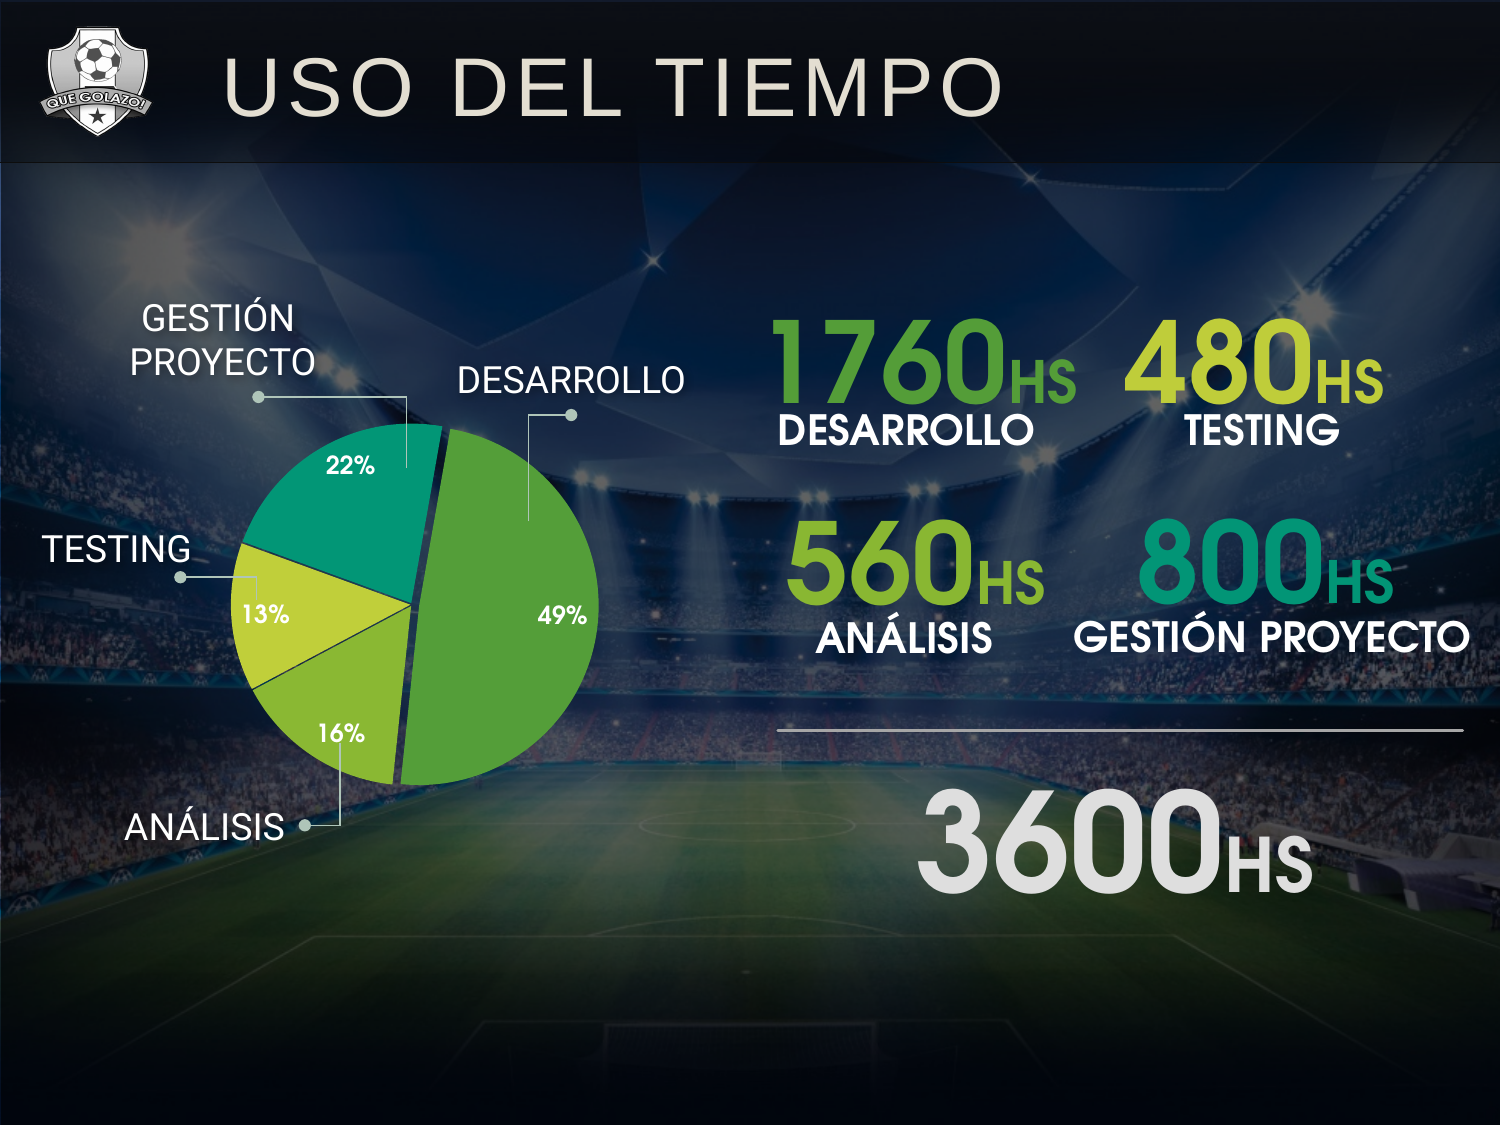

# USO DEL TIEMPO
1760HS
480HS
GESTIÓN
PROYECTO
DESARROLLO
DESARROLLO
TESTING

### Chart

| Category | Horas |
|---|---|
| Desarrollo | 1760.0 |
| Análisis | 560.0 |
| Testing | 480.0 |
| Gestión de Proyecto | 800.0 |
800HS
560HS
TESTING

GESTIÓN PROYECTO
ANÁLISIS

3600HS
ANÁLISIS